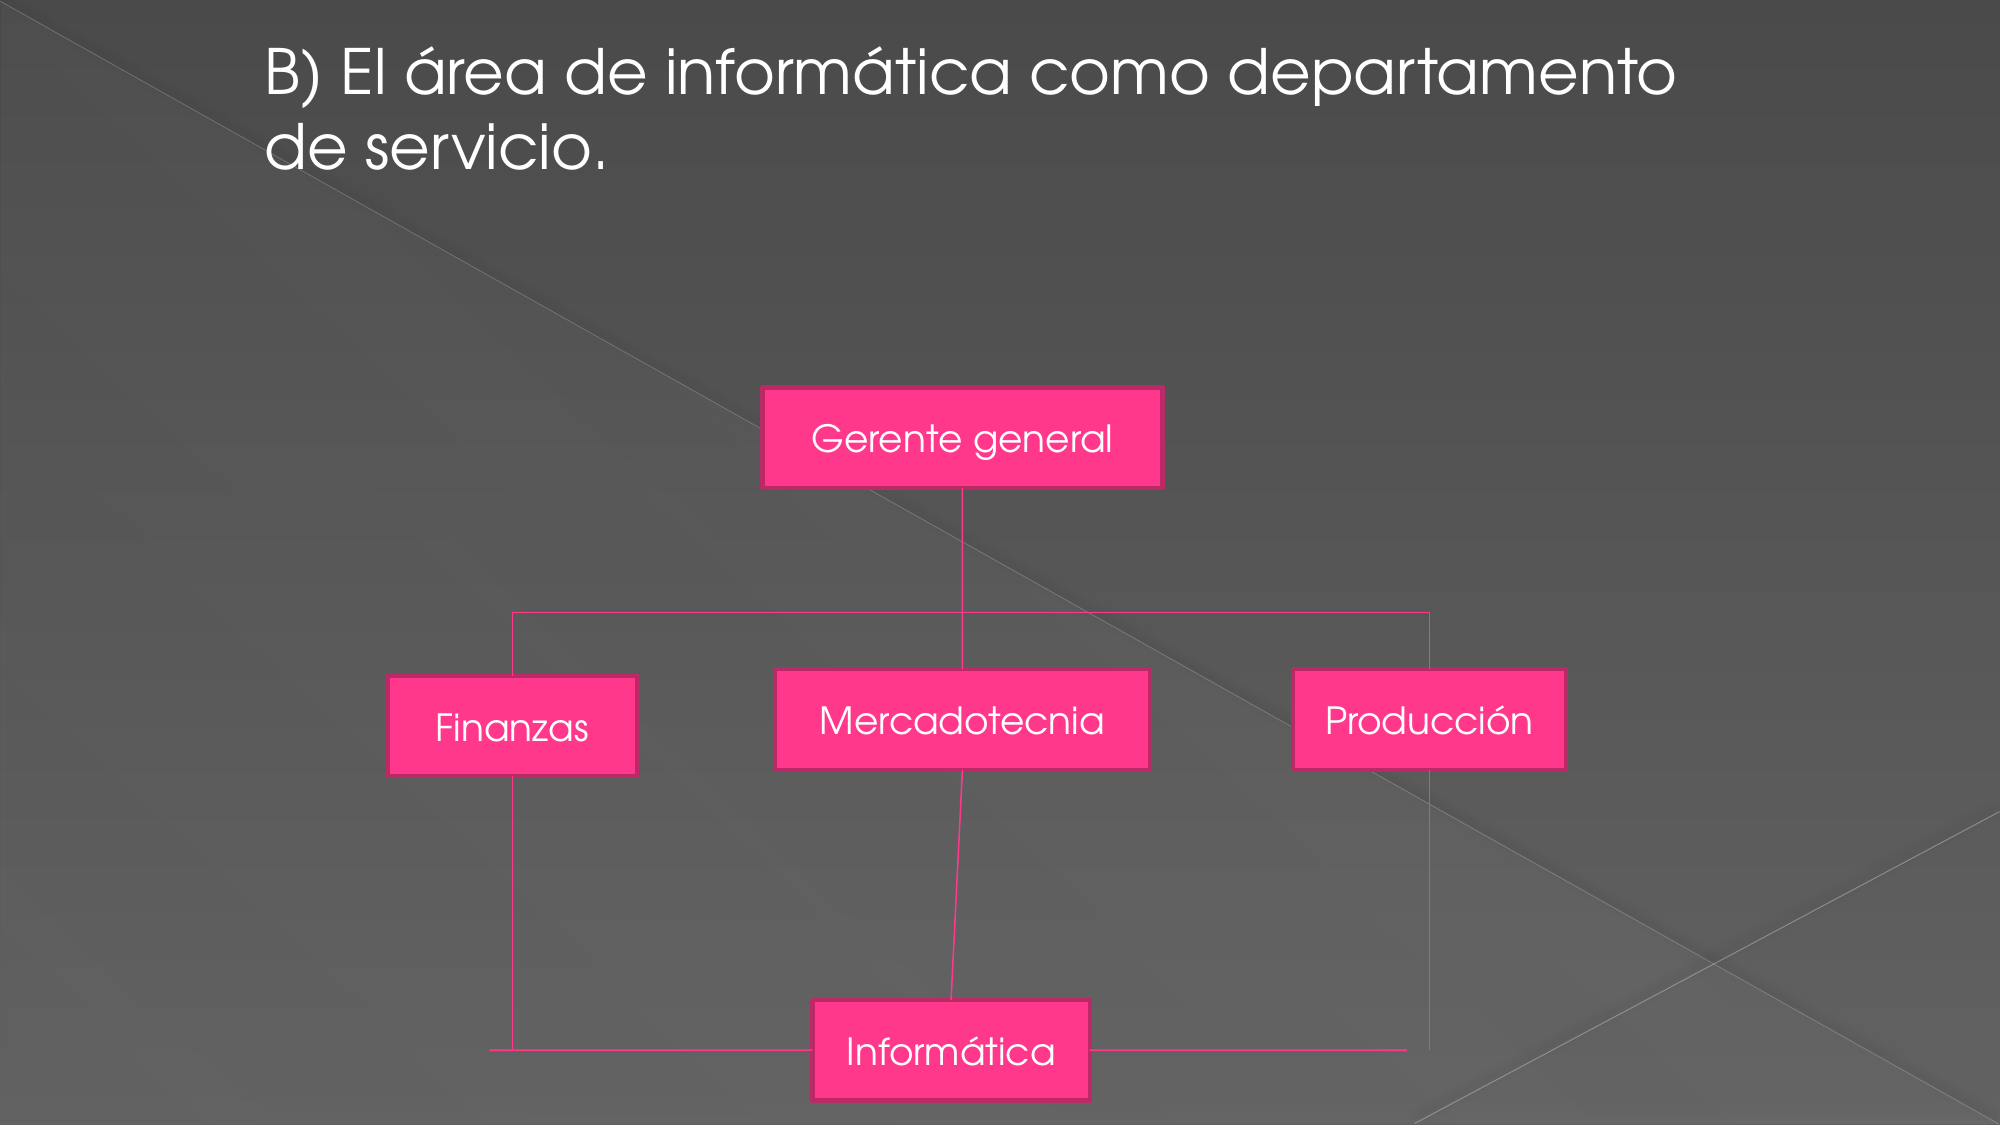

B) El área de informática como departamento de servicio.
Gerente general
Mercadotecnia
Producción
Finanzas
Informática